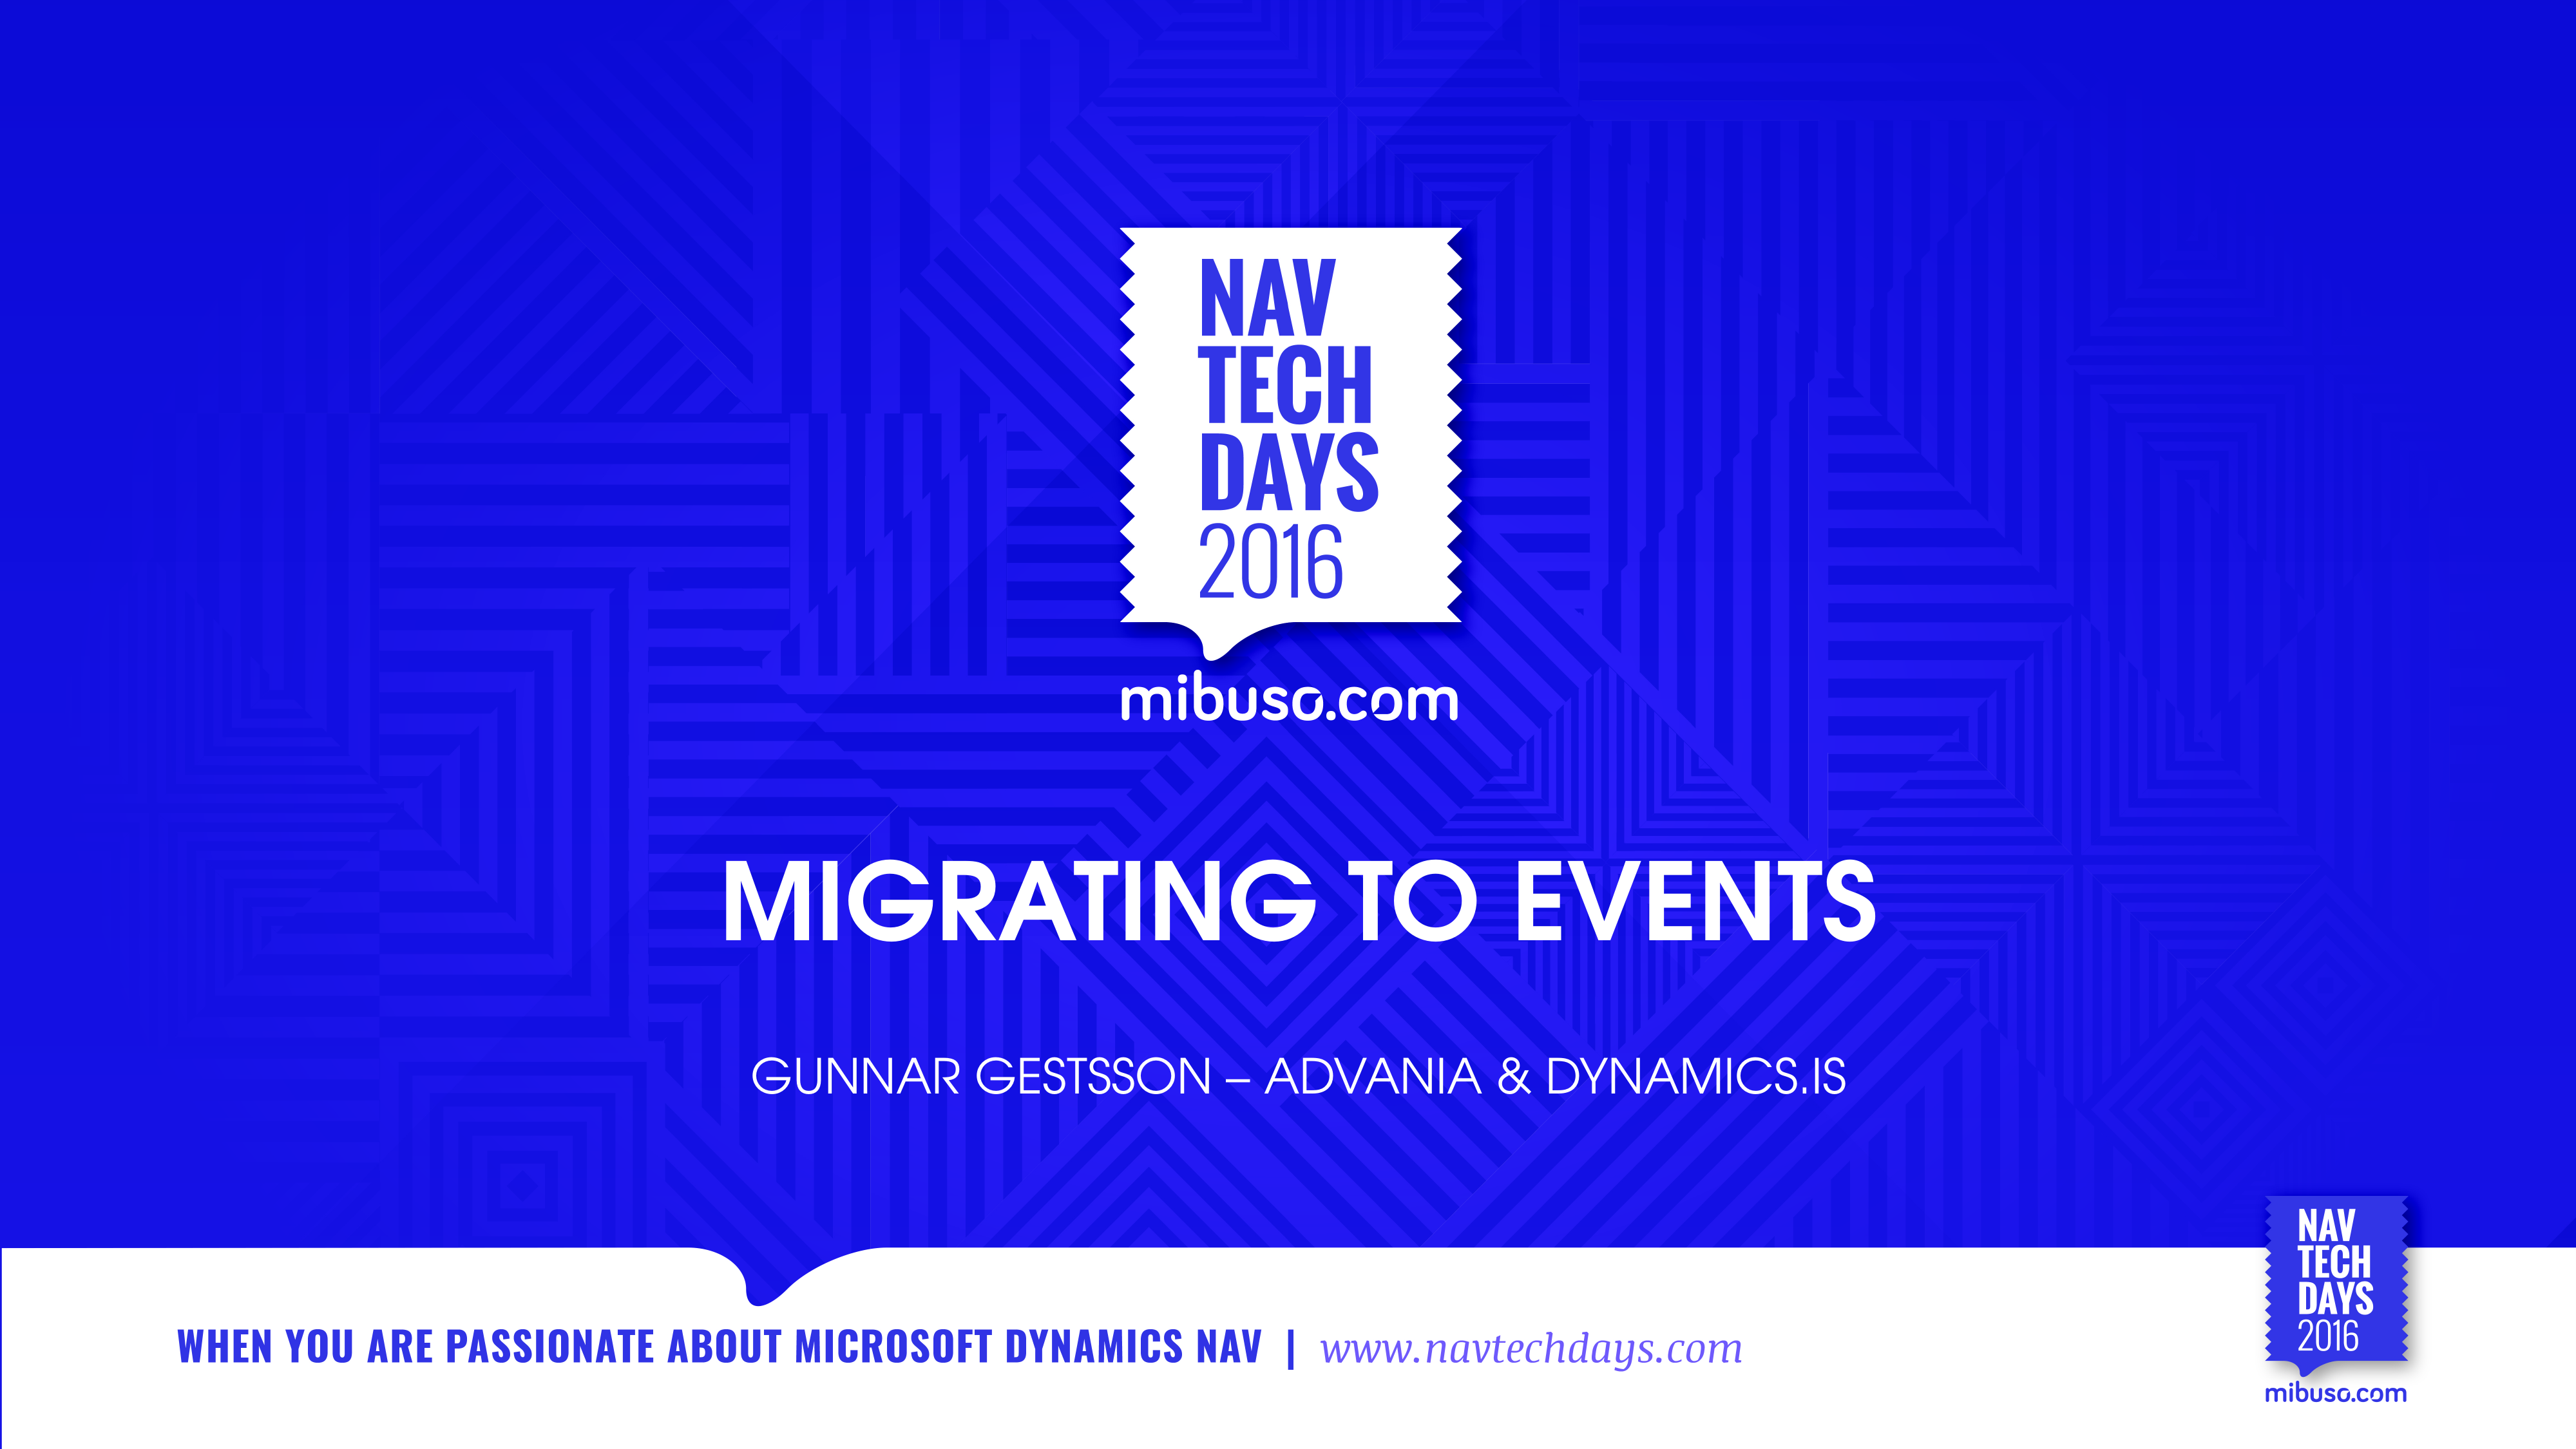

# Migrating to events
Gunnar gestsson – Advania & Dynamics.is